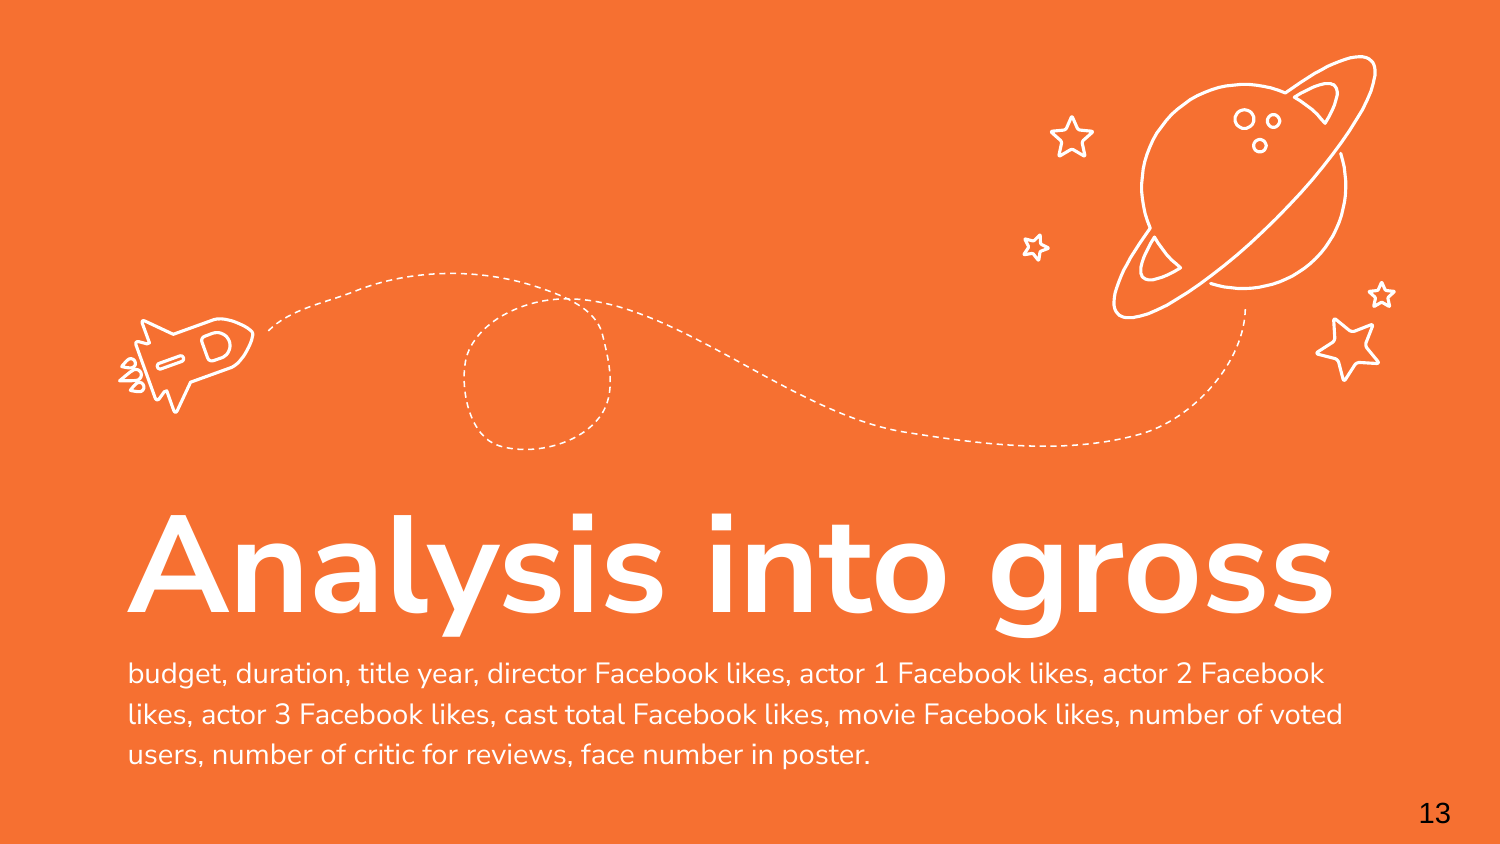

Analysis into gross
budget, duration, title year, director Facebook likes, actor 1 Facebook likes, actor 2 Facebook likes, actor 3 Facebook likes, cast total Facebook likes, movie Facebook likes, number of voted users, number of critic for reviews, face number in poster.
13